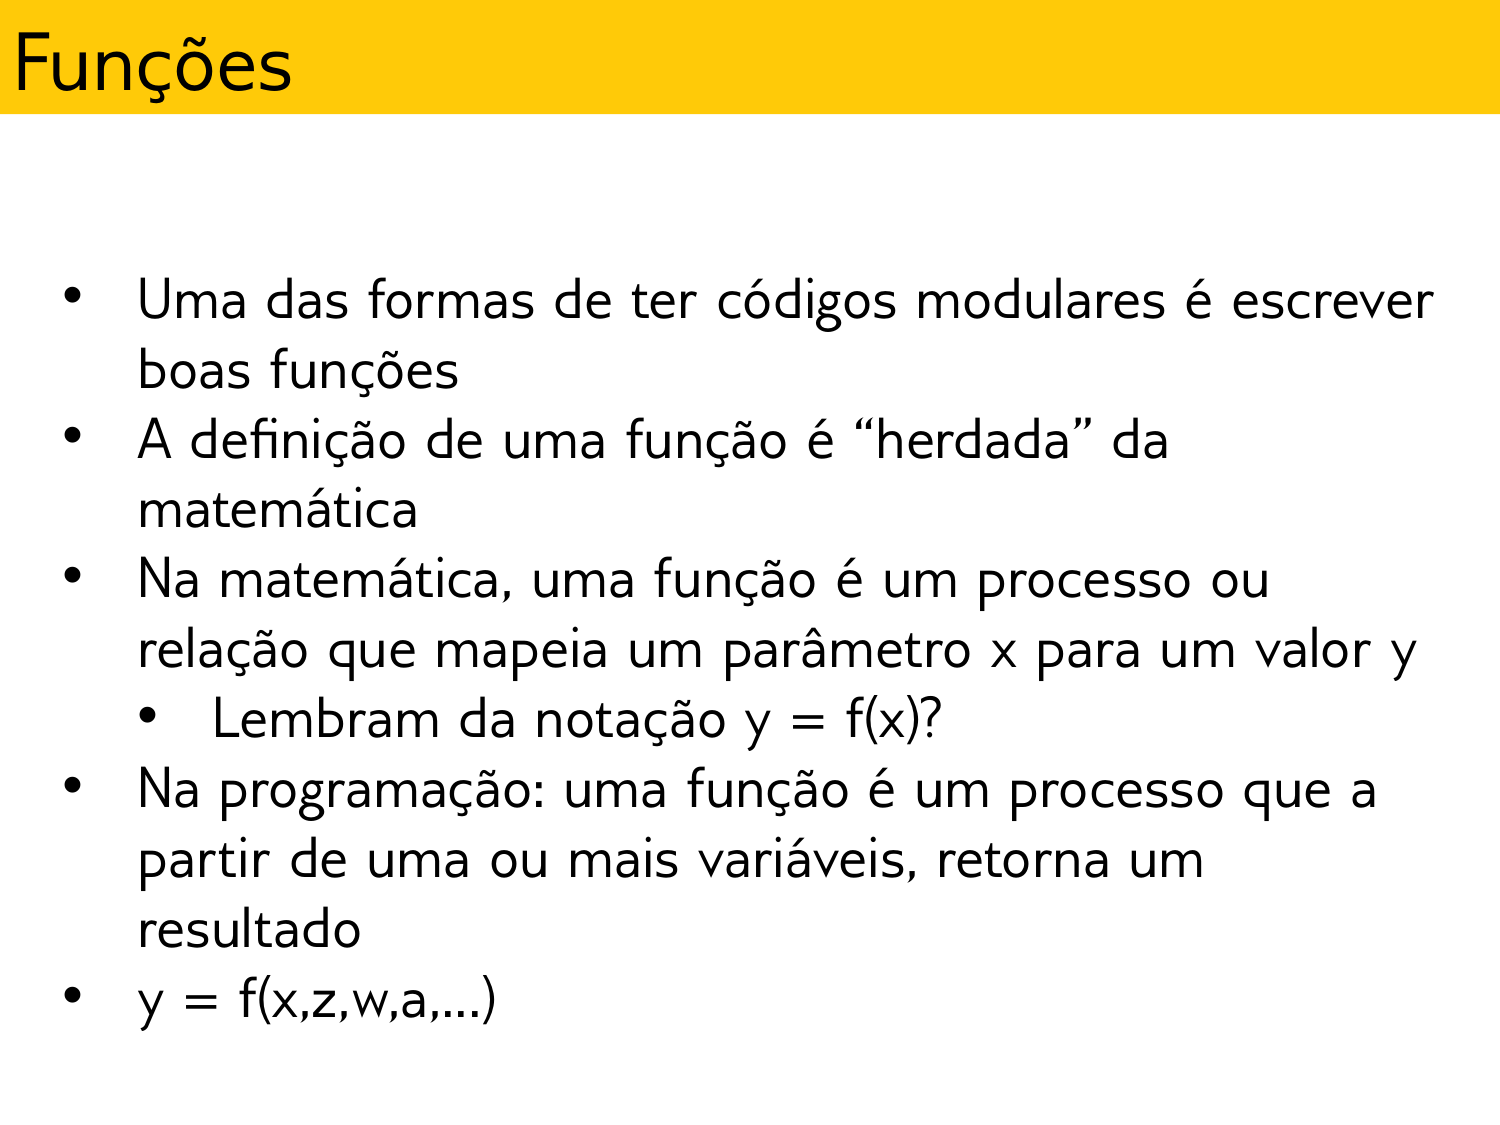

Funções
Uma das formas de ter códigos modulares é escrever boas funções
A definição de uma função é “herdada” da matemática
Na matemática, uma função é um processo ou relação que mapeia um parâmetro x para um valor y
Lembram da notação y = f(x)?
Na programação: uma função é um processo que a partir de uma ou mais variáveis, retorna um resultado
y = f(x,z,w,a,...)